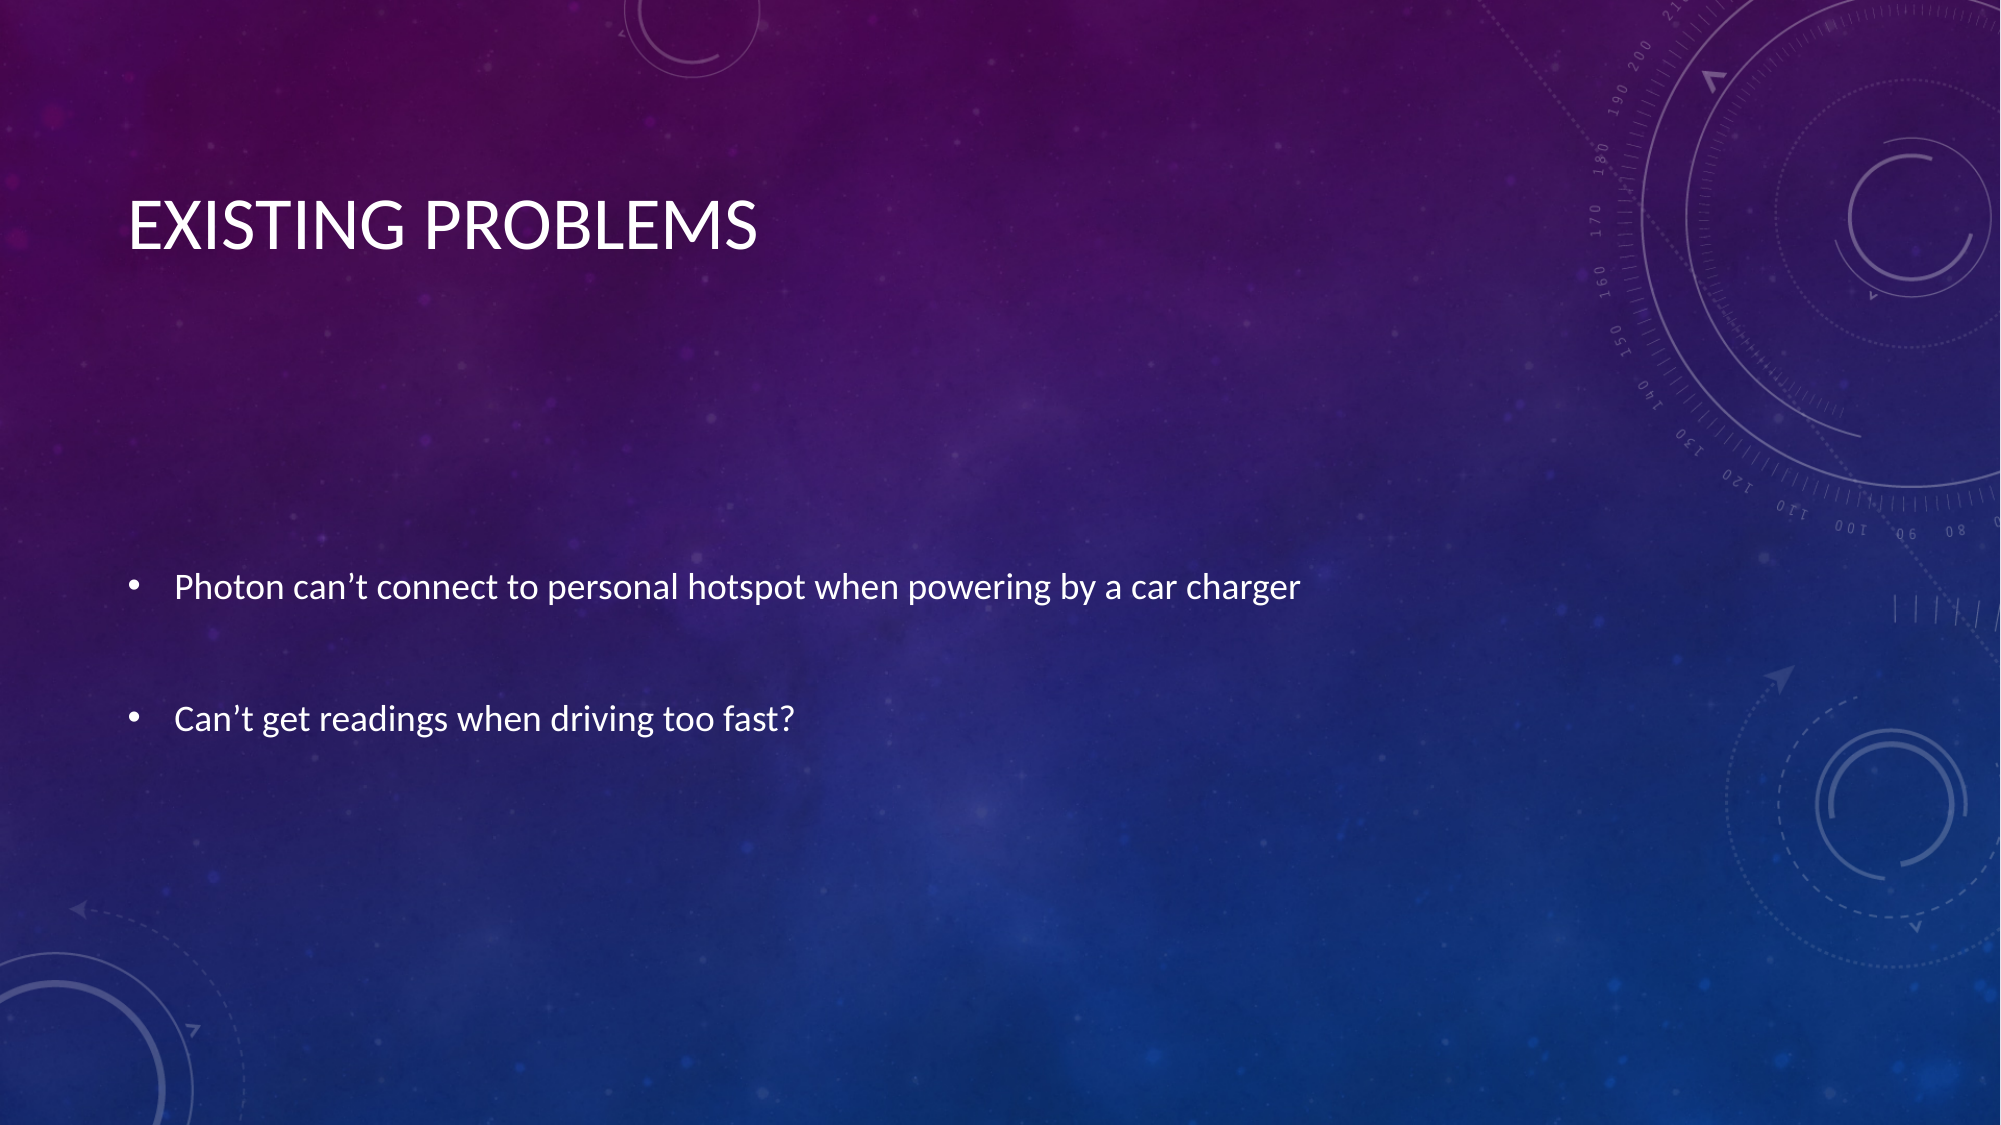

# Existing problems
Photon can’t connect to personal hotspot when powering by a car charger

Can’t get readings when driving too fast?